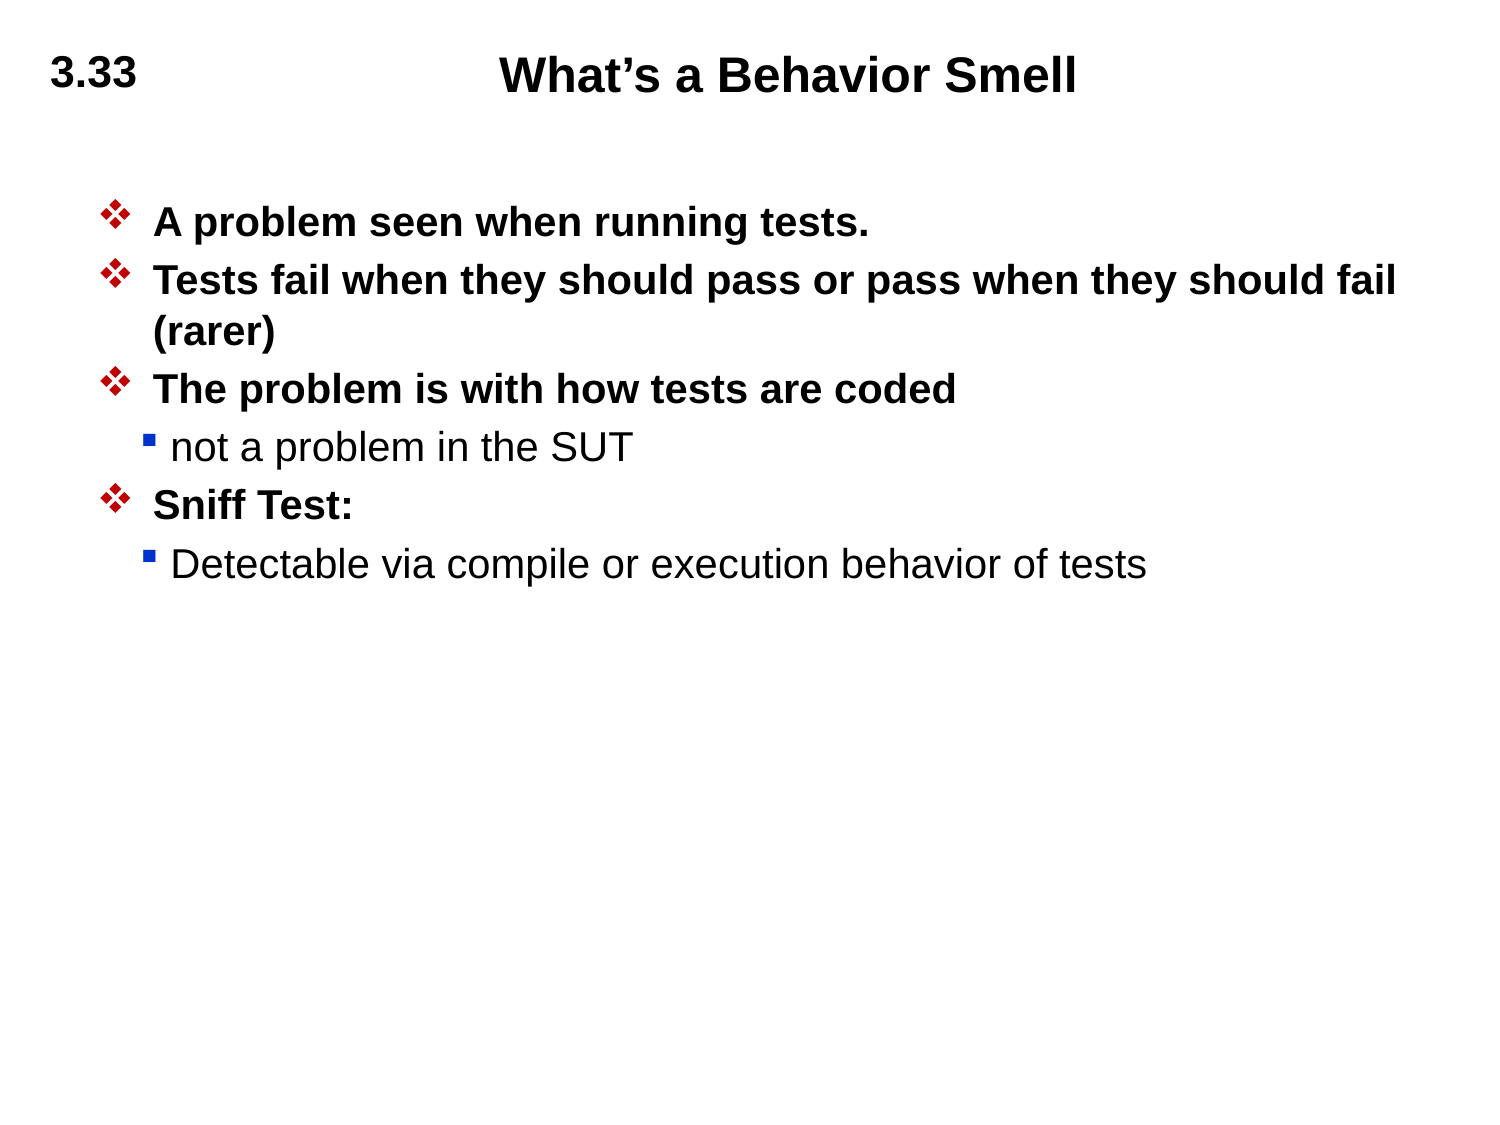

3.33
# What’s a Behavior Smell

A problem seen when running tests.
Tests fail when they should pass or pass when they should fail (rarer)
The problem is with how tests are coded
not a problem in the SUT
Sniff Test:
Detectable via compile or execution behavior of tests